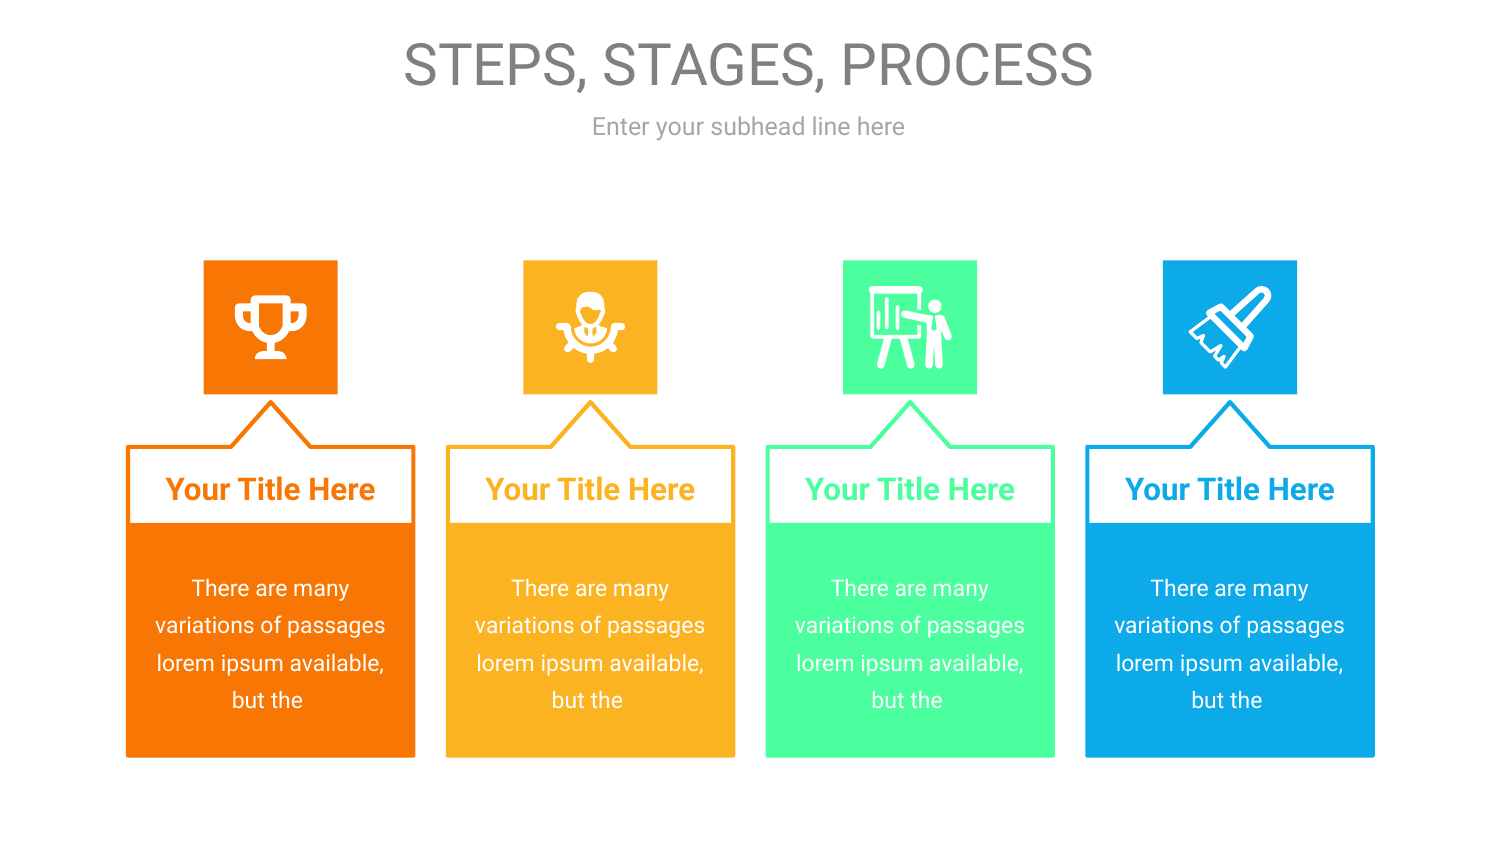

# STEPS, STAGES, PROCESS
Enter your subhead line here

Your Title Here
Your Title Here
Your Title Here
Your Title Here
There are many variations of passages lorem ipsum available, but the
There are many variations of passages lorem ipsum available, but the
There are many variations of passages lorem ipsum available, but the
There are many variations of passages lorem ipsum available, but the